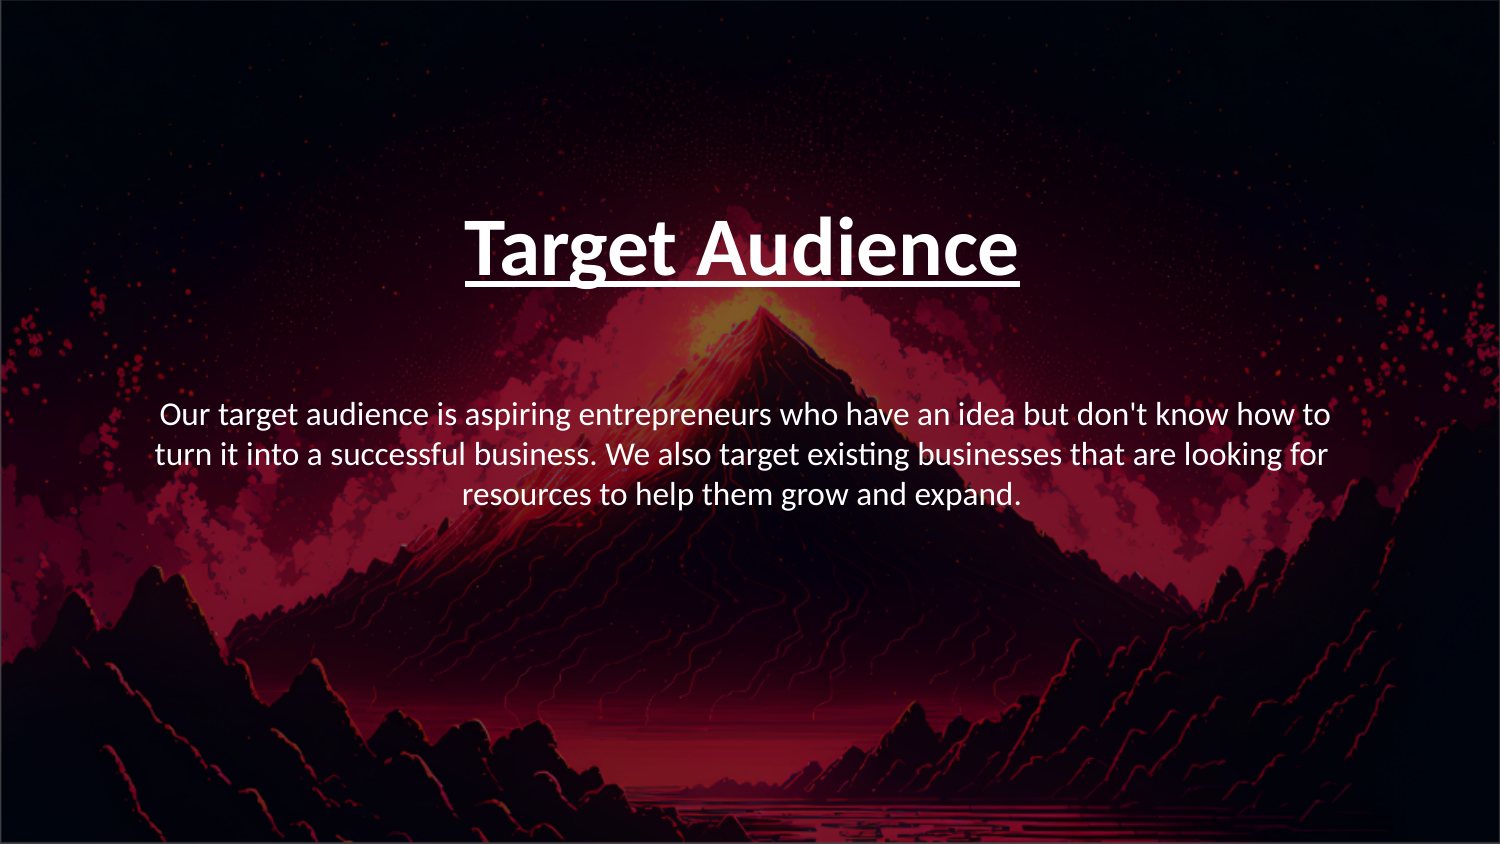

Target Audience
 Our target audience is aspiring entrepreneurs who have an idea but don't know how to turn it into a successful business. We also target existing businesses that are looking for resources to help them grow and expand.